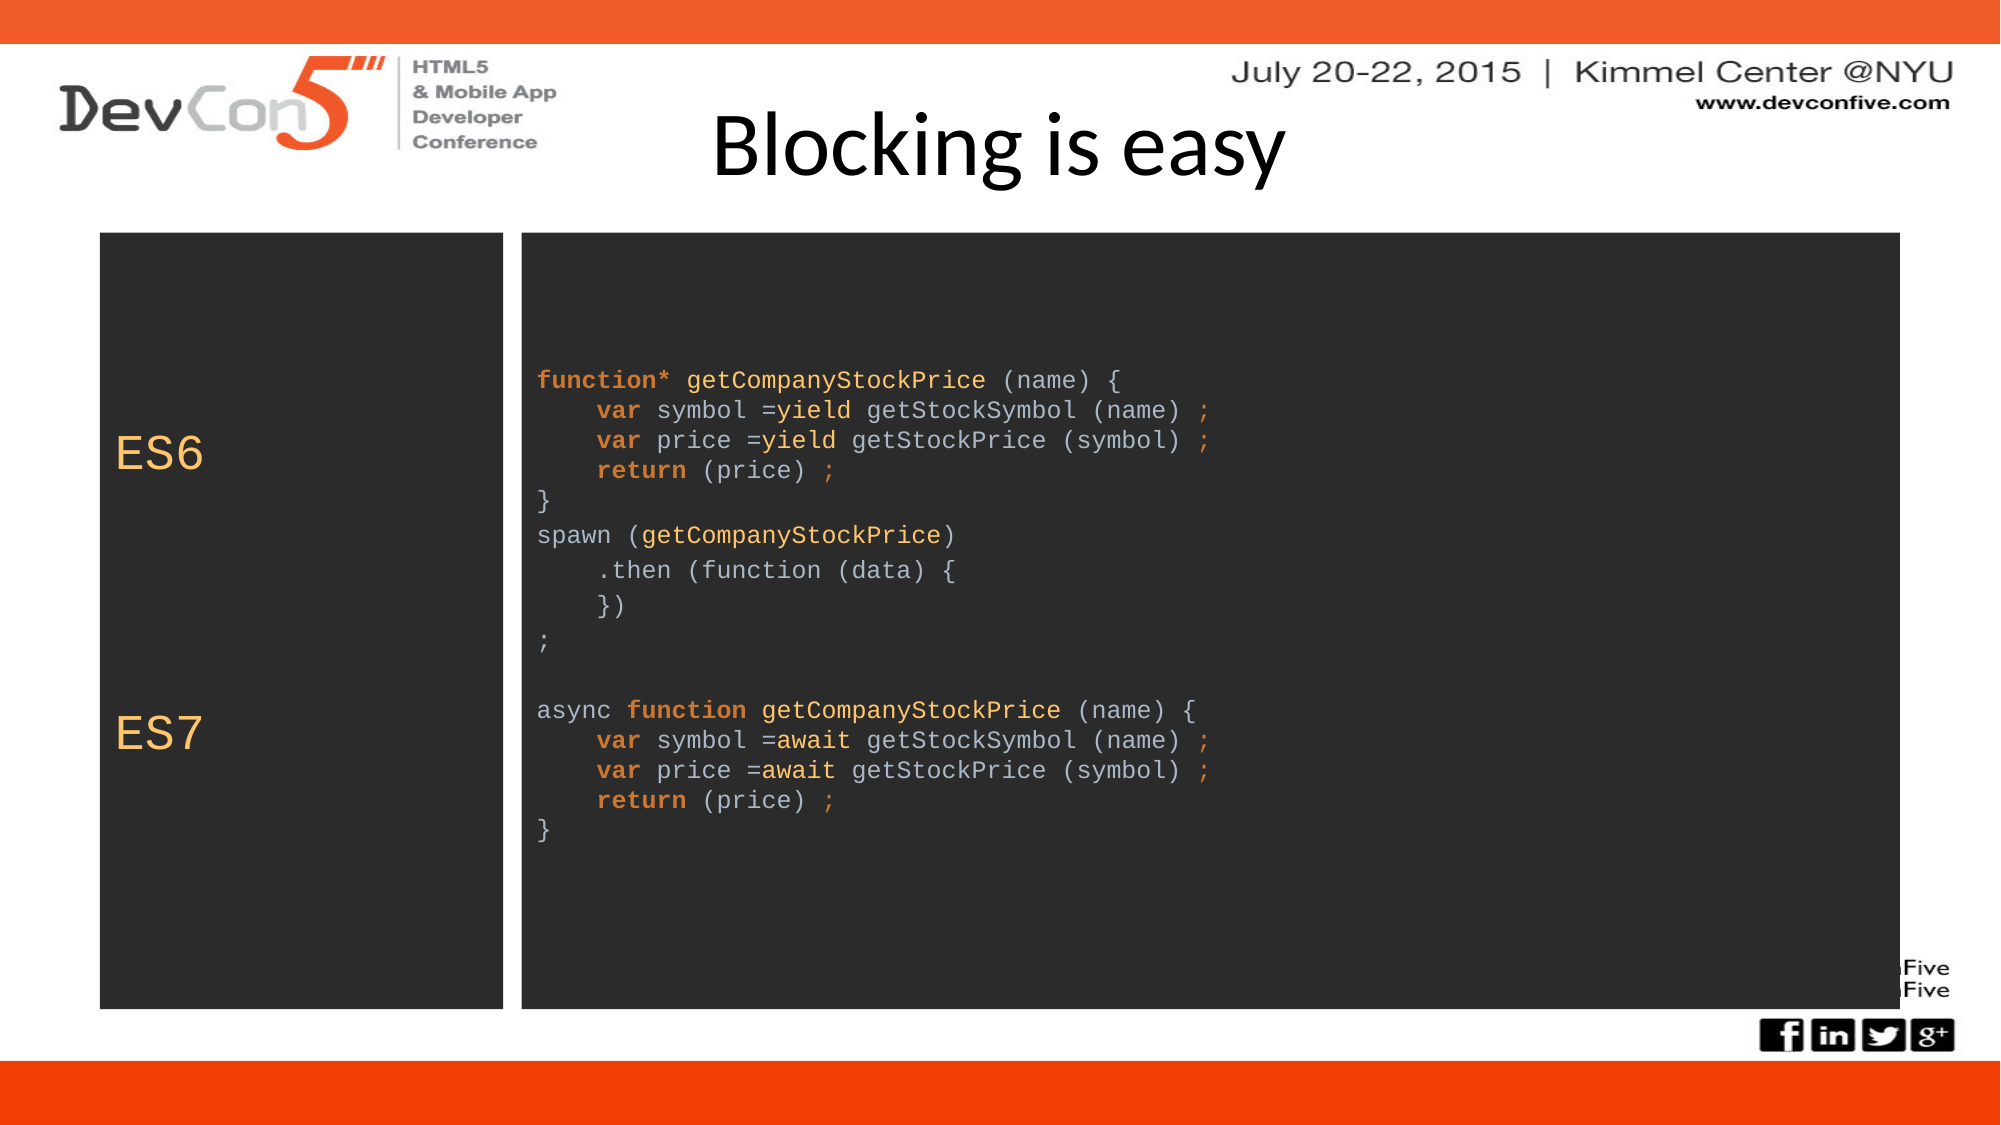

# Blocking is easy

ES6

ES7
function* getCompanyStockPrice (name) {
    var symbol =yield getStockSymbol (name) ;
    var price =yield getStockPrice (symbol) ;
    return (price) ;
}
spawn (getCompanyStockPrice)
    .then (function (data) {
    })
;

async function getCompanyStockPrice (name) {
    var symbol =await getStockSymbol (name) ;
    var price =await getStockPrice (symbol) ;
    return (price) ;
}